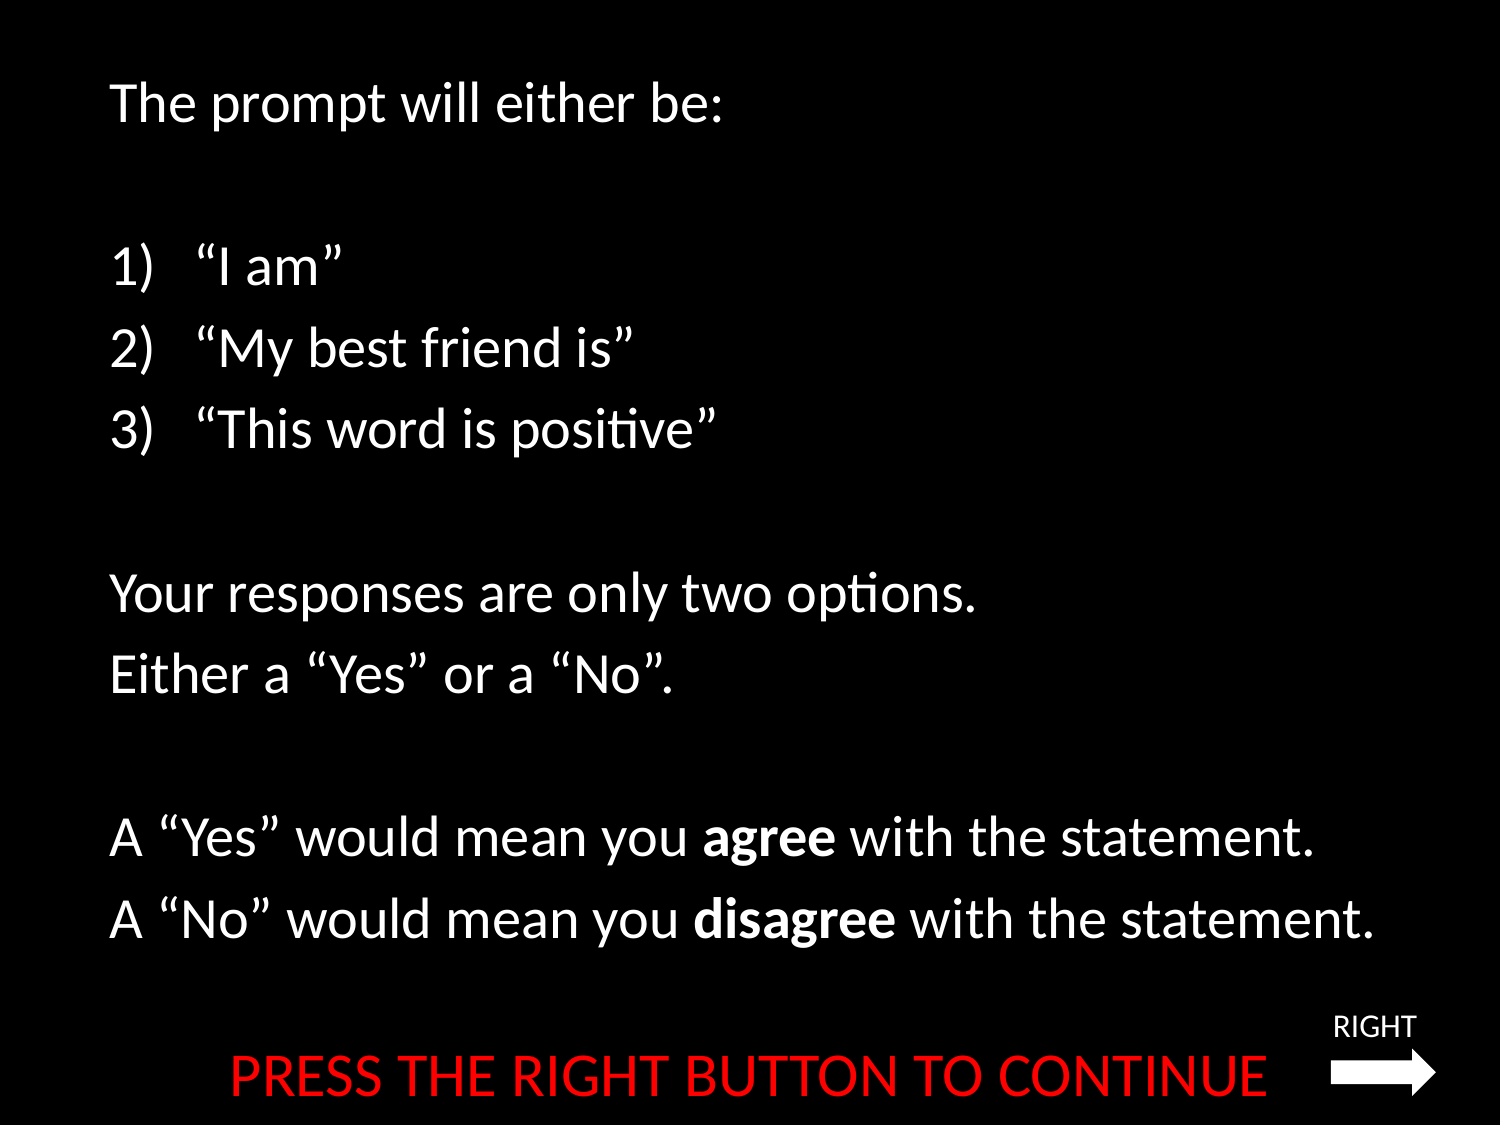

The prompt will either be:

“I am”
“My best friend is”
“This word is positive”

Your responses are only two options.
Either a “Yes” or a “No”.

A “Yes” would mean you agree with the statement.
A “No” would mean you disagree with the statement.
HKNMWZ
RIGHT
PRESS THE RIGHT BUTTON TO CONTINUE